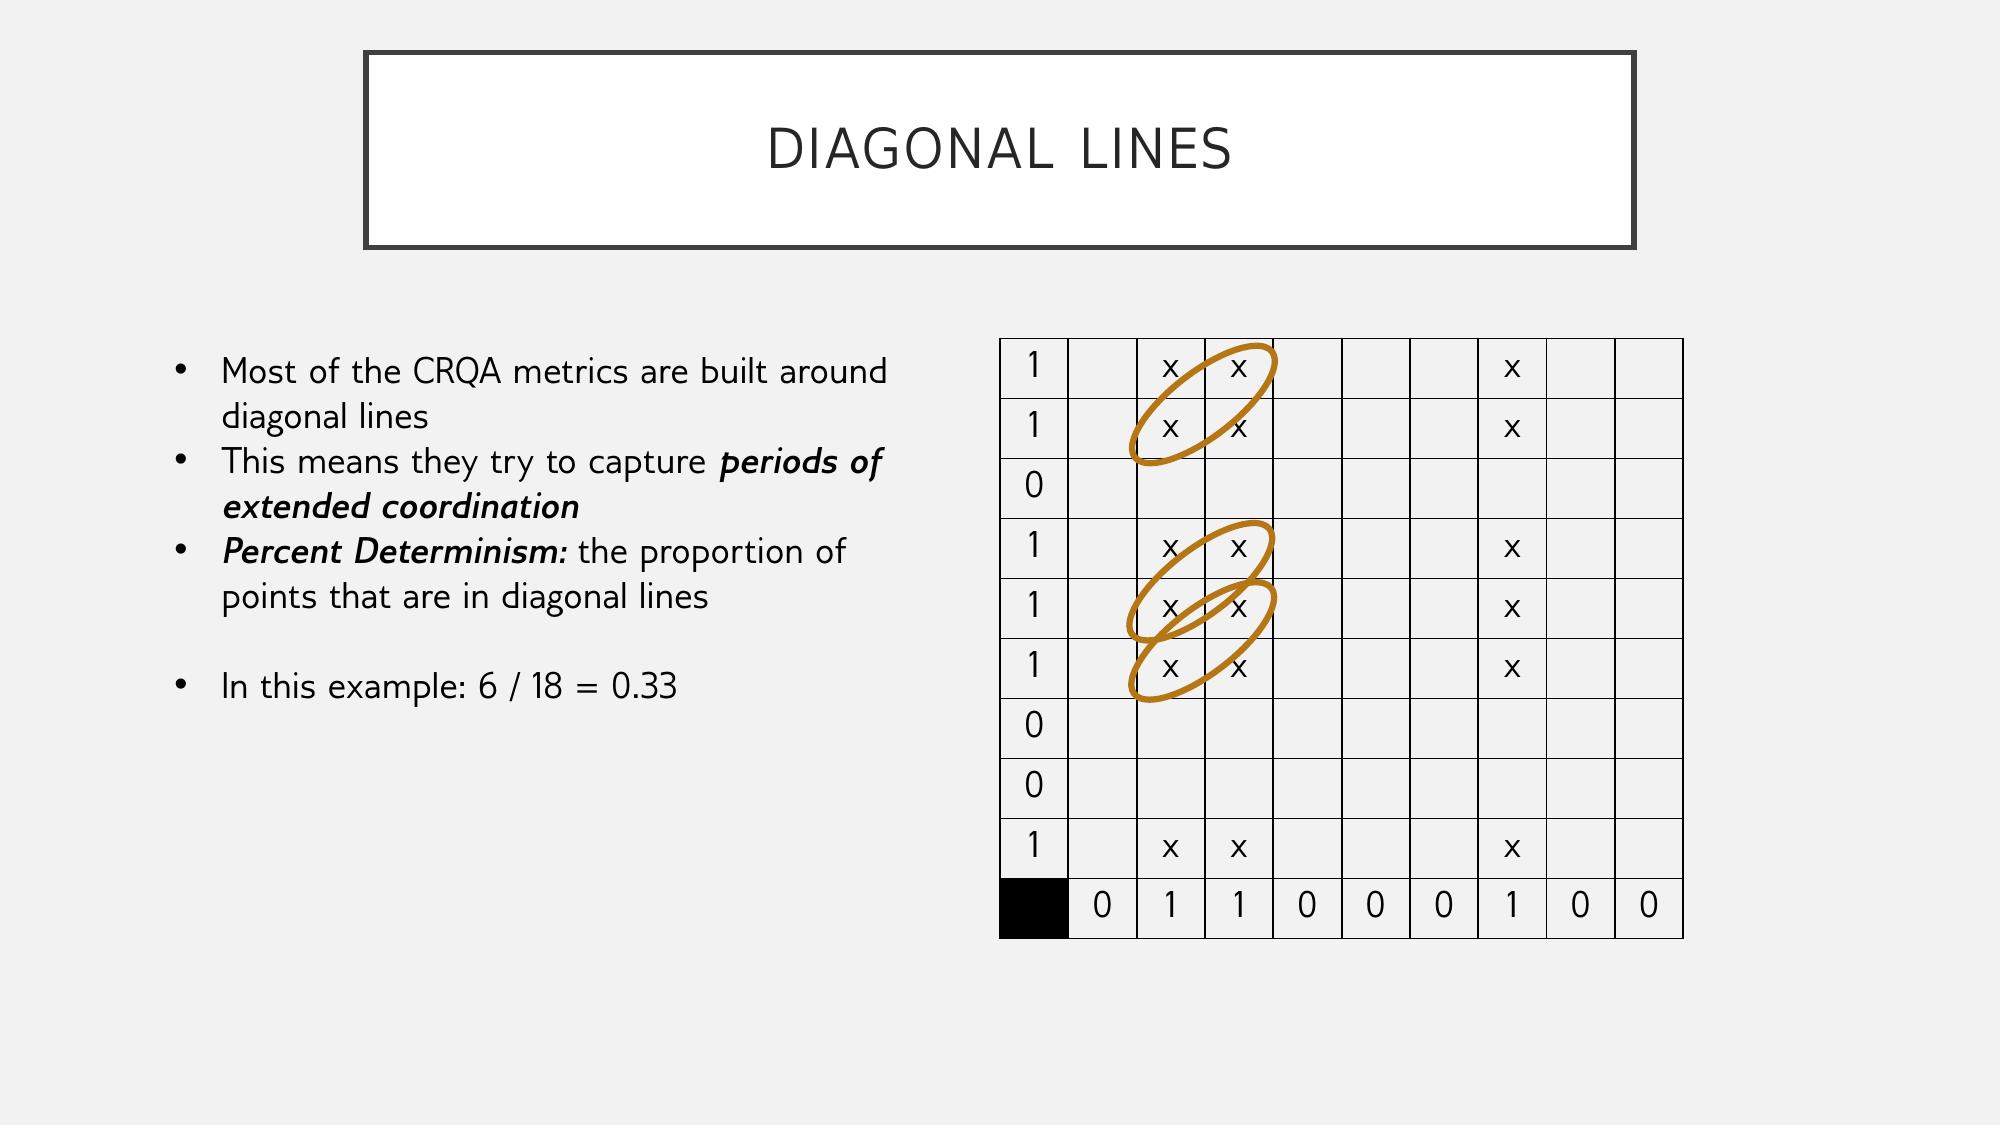

# Diagonal lines

Most of the CRQA metrics are built around diagonal lines
This means they try to capture periods of extended coordination
Percent Determinism: the proportion of points that are in diagonal lines

In this example: 6 / 18 = 0.33
| 1 |  | x | x |  |  |  | x |  |  |
| --- | --- | --- | --- | --- | --- | --- | --- | --- | --- |
| 1 |  | x | x |  |  |  | x |  |  |
| 0 |  |  |  |  |  |  |  |  |  |
| 1 |  | x | x |  |  |  | x |  |  |
| 1 |  | x | x |  |  |  | x |  |  |
| 1 |  | x | x |  |  |  | x |  |  |
| 0 |  |  |  |  |  |  |  |  |  |
| 0 |  |  |  |  |  |  |  |  |  |
| 1 |  | x | x |  |  |  | x |  |  |
|  | 0 | 1 | 1 | 0 | 0 | 0 | 1 | 0 | 0 |